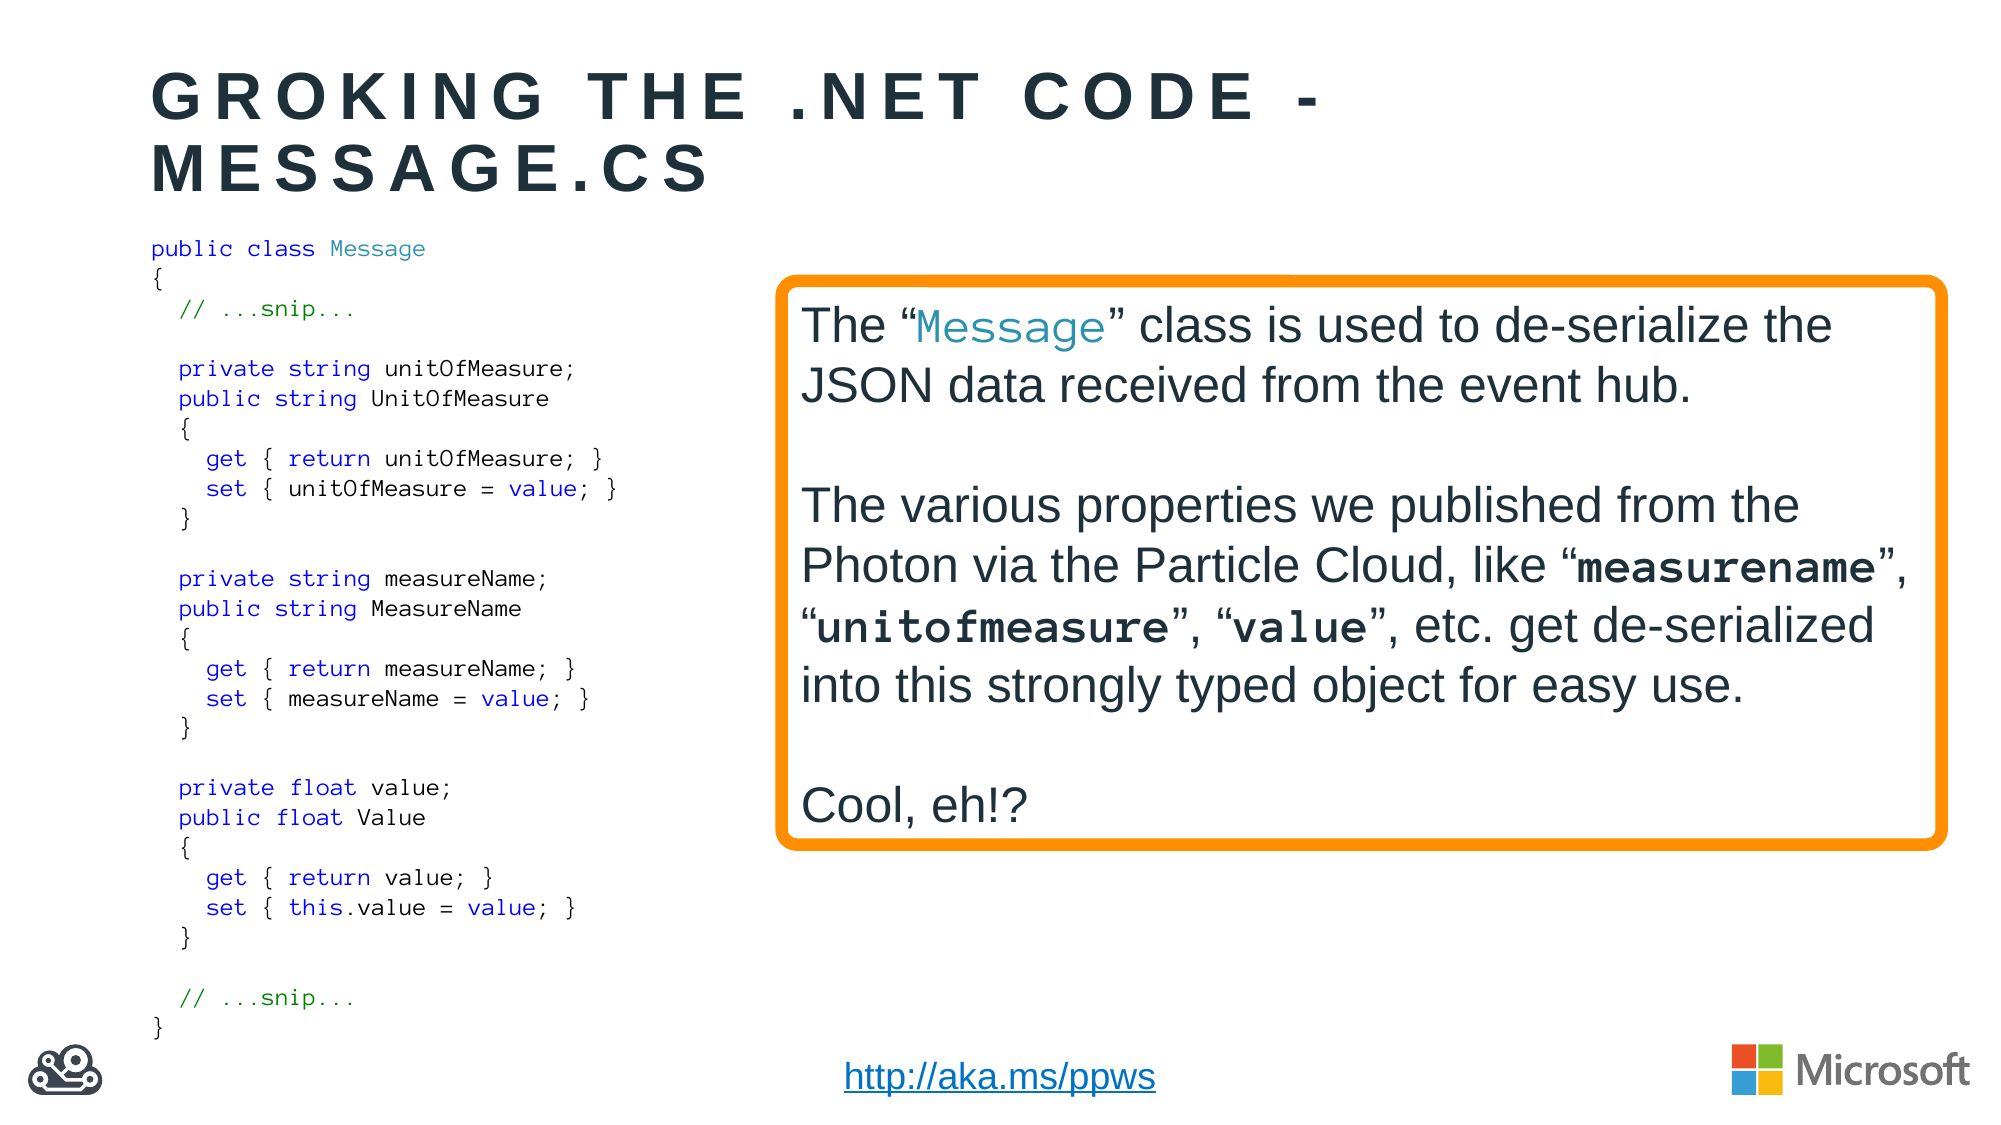

# Groking the .nET code -  Message.cs
public class Message
{
  // ...snip...

  private string unitOfMeasure;
  public string UnitOfMeasure
  {
    get { return unitOfMeasure; }
    set { unitOfMeasure = value; }
  }

  private string measureName;
  public string MeasureName
  {
    get { return measureName; }
    set { measureName = value; }
  }

  private float value;
  public float Value
  {
    get { return value; }
    set { this.value = value; }
  }

  // ...snip...
}
The “Message” class is used to de-serialize the JSON data received from the event hub.

The various properties we published from the Photon via the Particle Cloud, like “measurename”, “unitofmeasure”, “value”, etc. get de-serialized into this strongly typed object for easy use.

Cool, eh!?